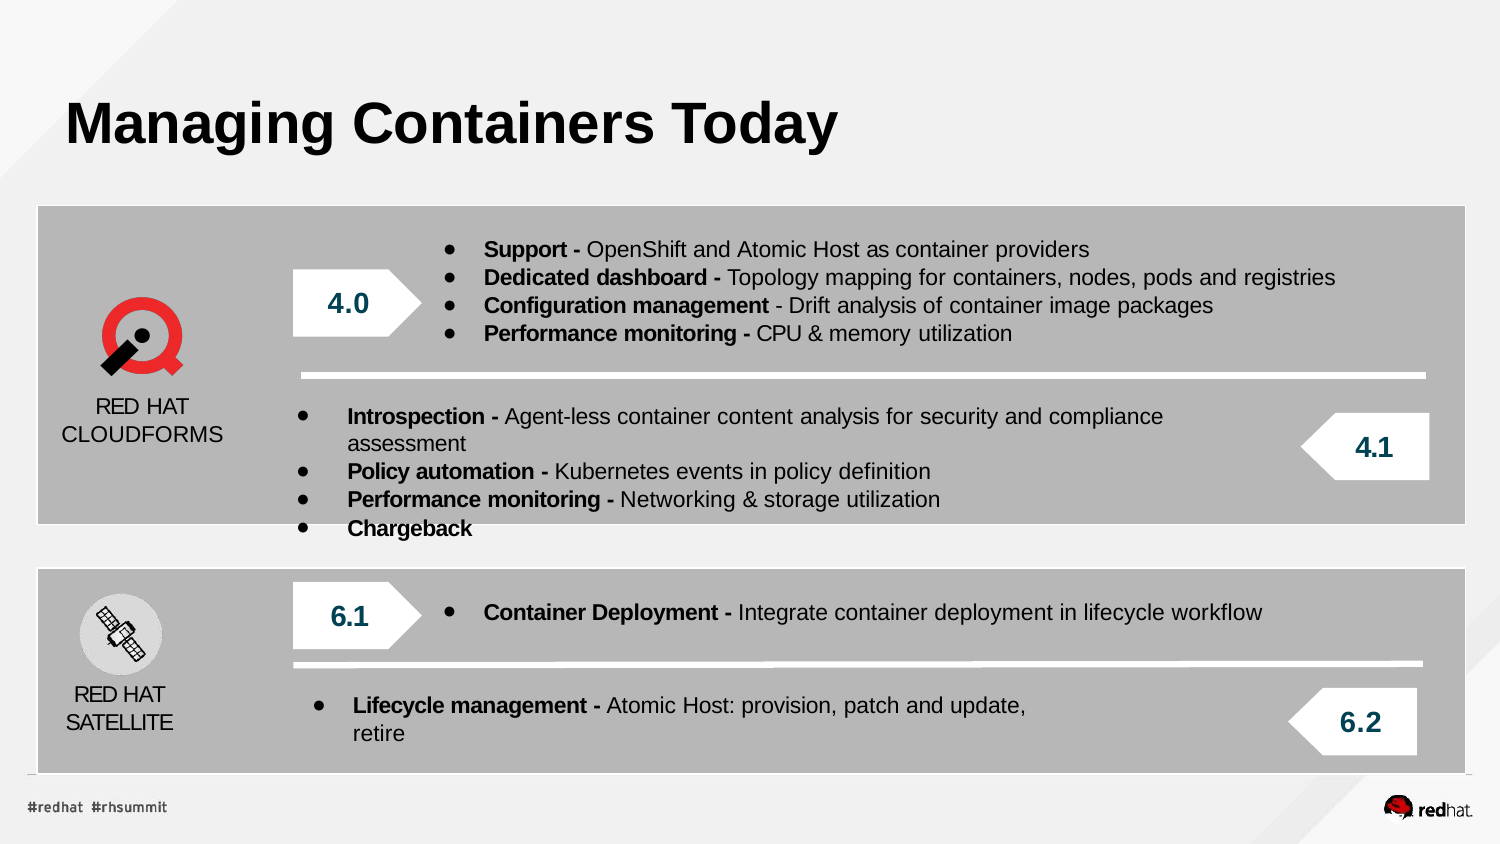

# Managing Containers Today

Support - OpenShift and Atomic Host as container providers
Dedicated dashboard - Topology mapping for containers, nodes, pods and registries
Configuration management - Drift analysis of container image packages
Performance monitoring - CPU & memory utilization

4.0

RED HAT
CLOUDFORMS
Introspection - Agent-less container content analysis for security and compliance assessment
Policy automation - Kubernetes events in policy definition
Performance monitoring - Networking & storage utilization
Chargeback

4.1

6.1
Container Deployment - Integrate container deployment in lifecycle workflow

RED HAT  SATELLITE

Lifecycle management - Atomic Host: provision, patch and update, retire
6.2